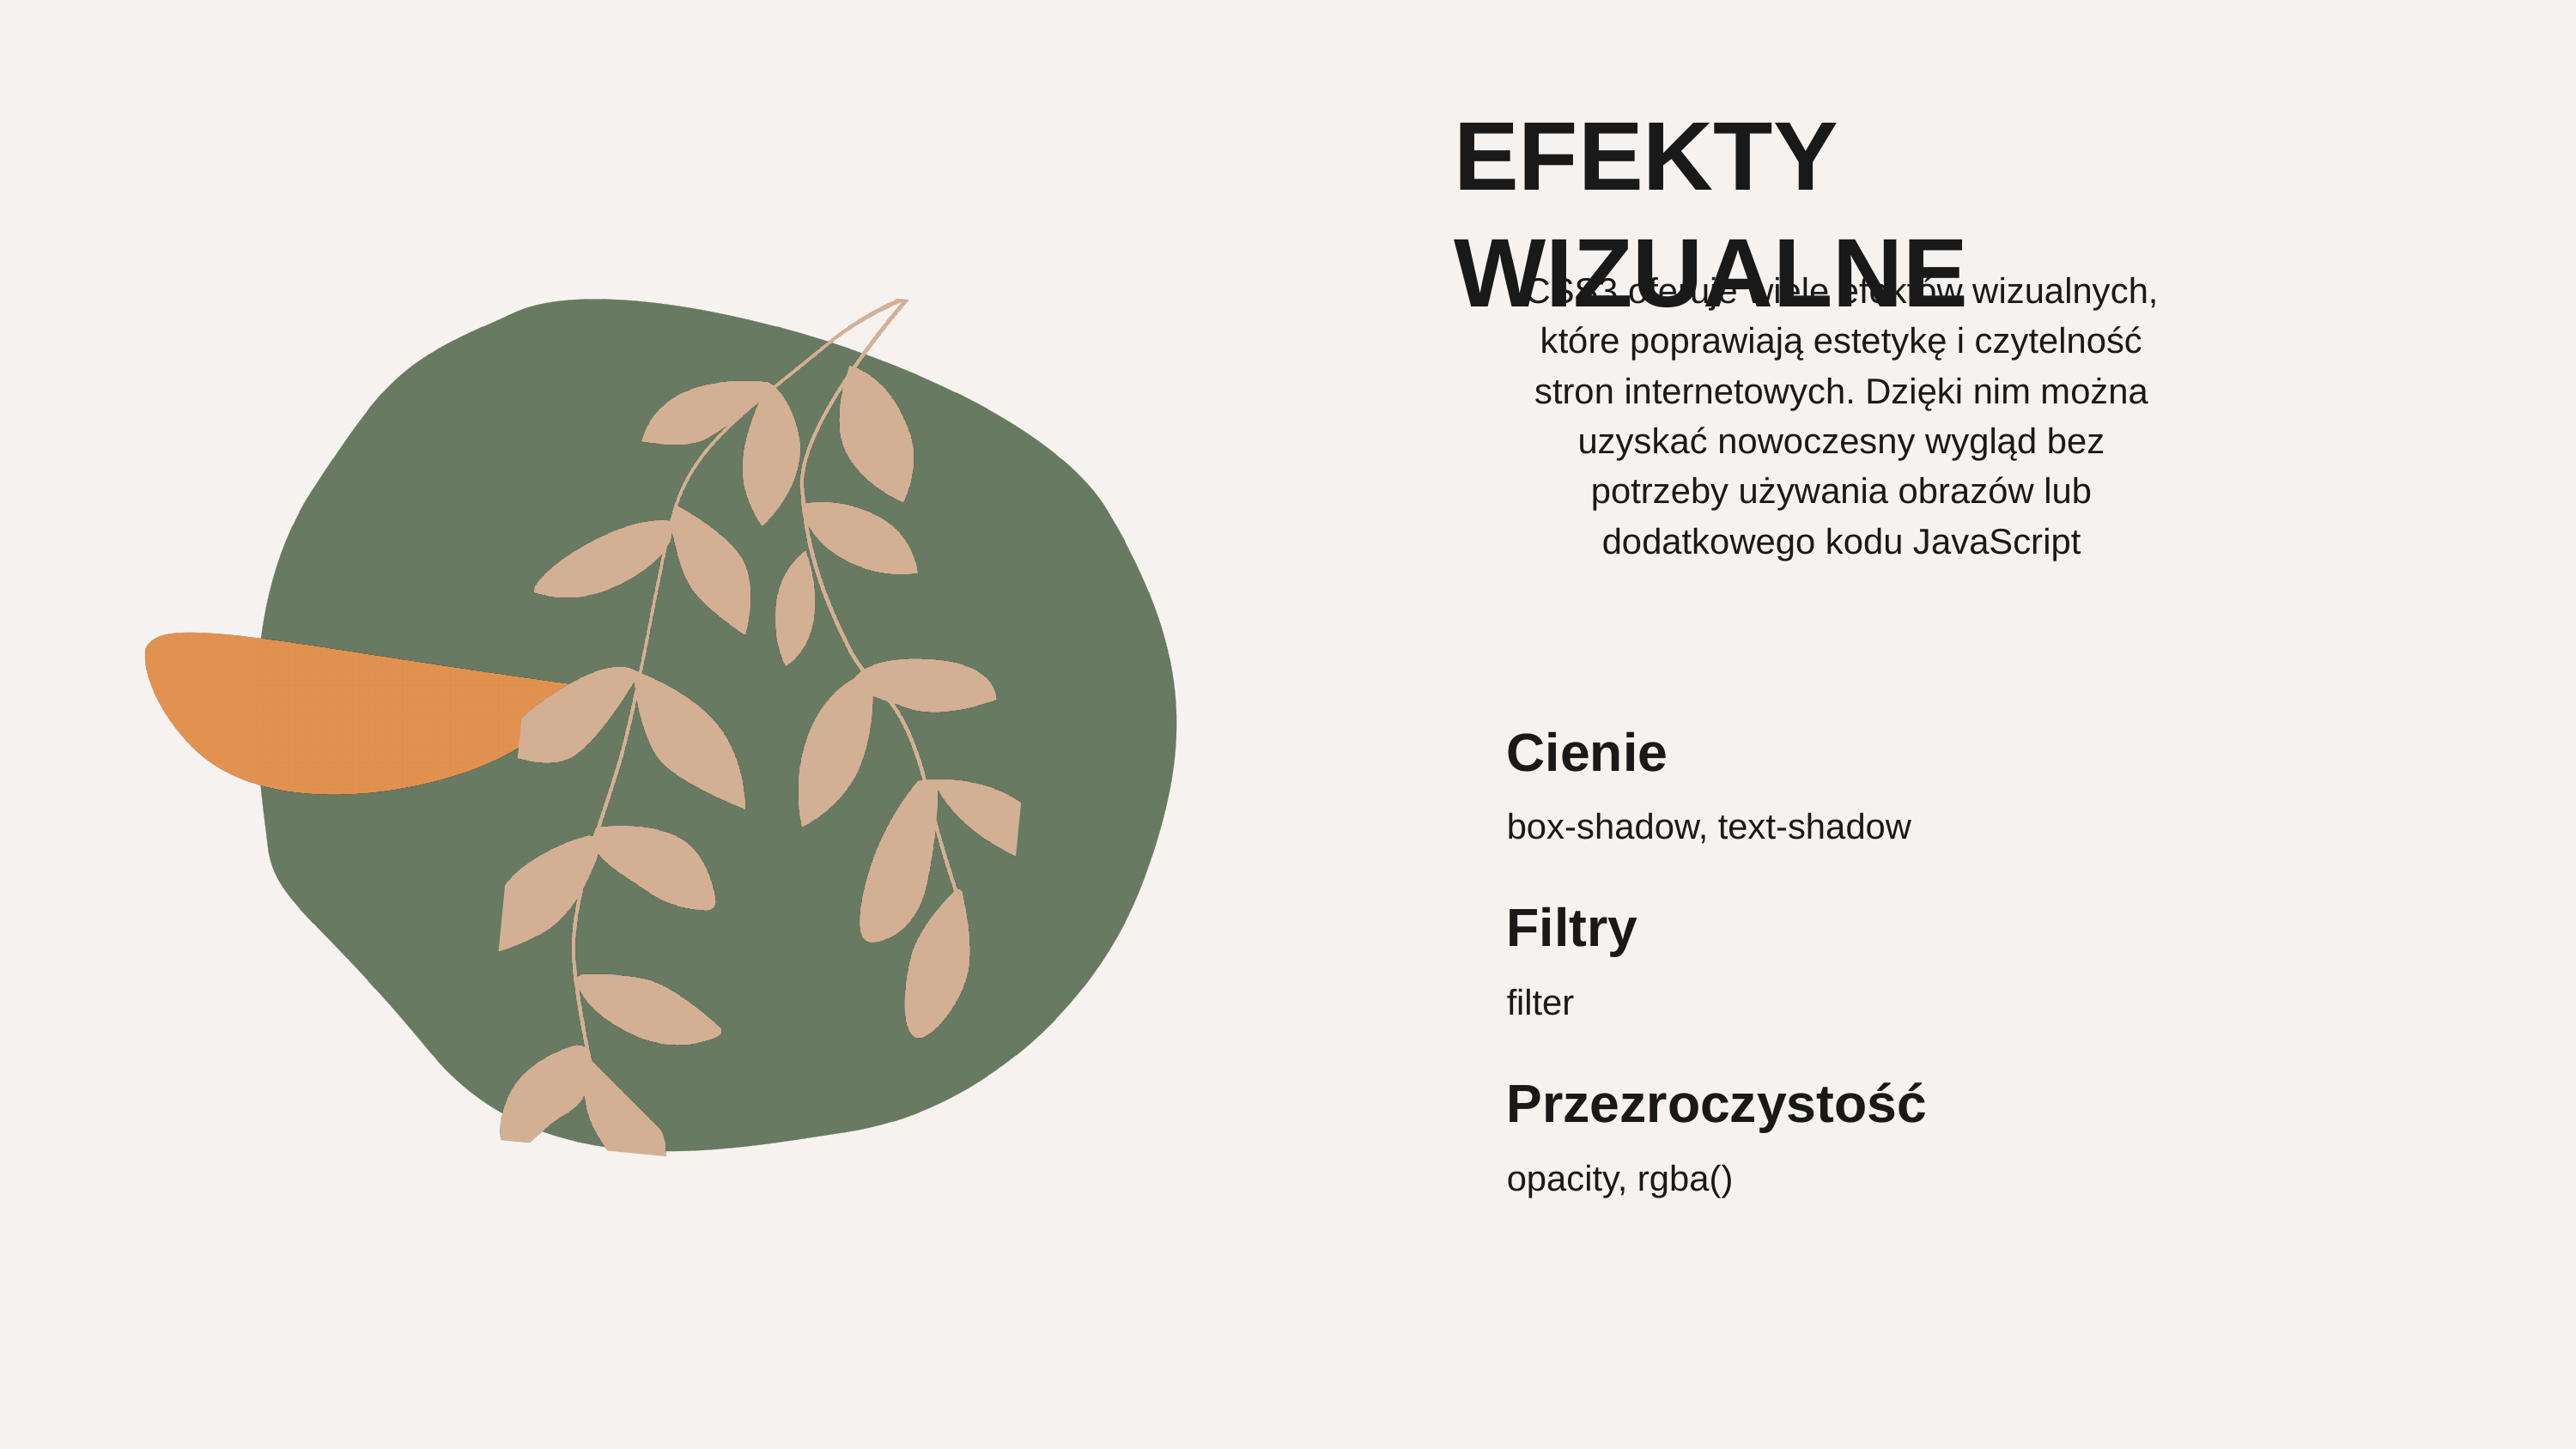

EFEKTY WIZUALNE
CSS3 oferuje wiele efektów wizualnych, które poprawiają estetykę i czytelność stron internetowych. Dzięki nim można uzyskać nowoczesny wygląd bez potrzeby używania obrazów lub dodatkowego kodu JavaScript

Cienie
box-shadow, text-shadow
Filtry
filter
Przezroczystość
opacity, rgba()